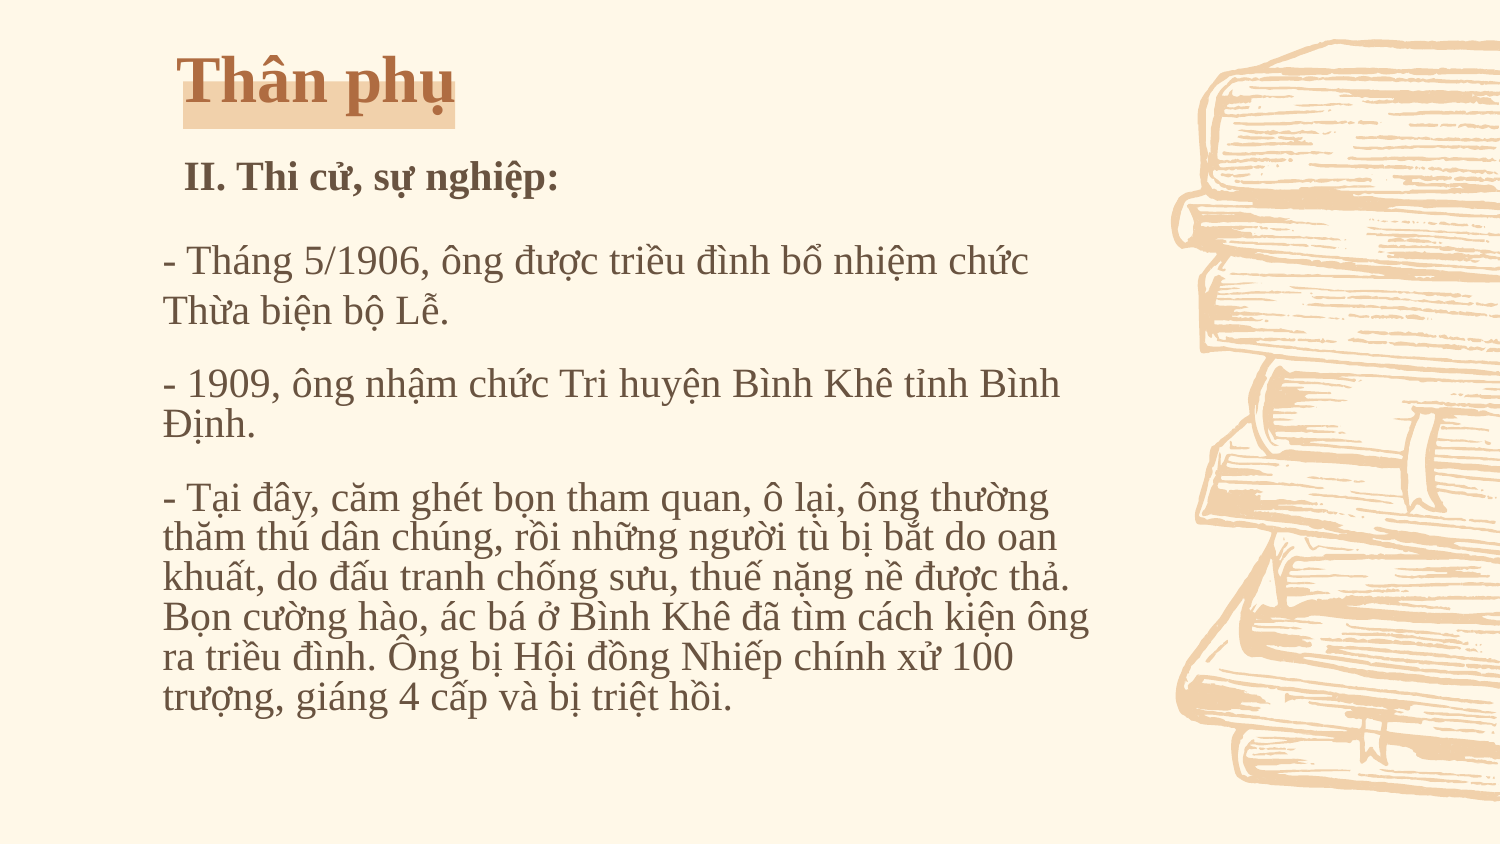

# Thân phụ

  II. Thi cử, sự nghiệp:
- Tháng 5/1906, ông được triều đình bổ nhiệm chức Thừa biện bộ Lễ.
- 1909, ông nhậm chức Tri huyện Bình Khê tỉnh Bình Định.
- Tại đây, căm ghét bọn tham quan, ô lại, ông thường thăm thú dân chúng, rồi những người tù bị bắt do oan khuất, do đấu tranh chống sưu, thuế nặng nề được thả. Bọn cường hào, ác bá ở Bình Khê đã tìm cách kiện ông ra triều đình. Ông bị Hội đồng Nhiếp chính xử 100 trượng, giáng 4 cấp và bị triệt hồi.